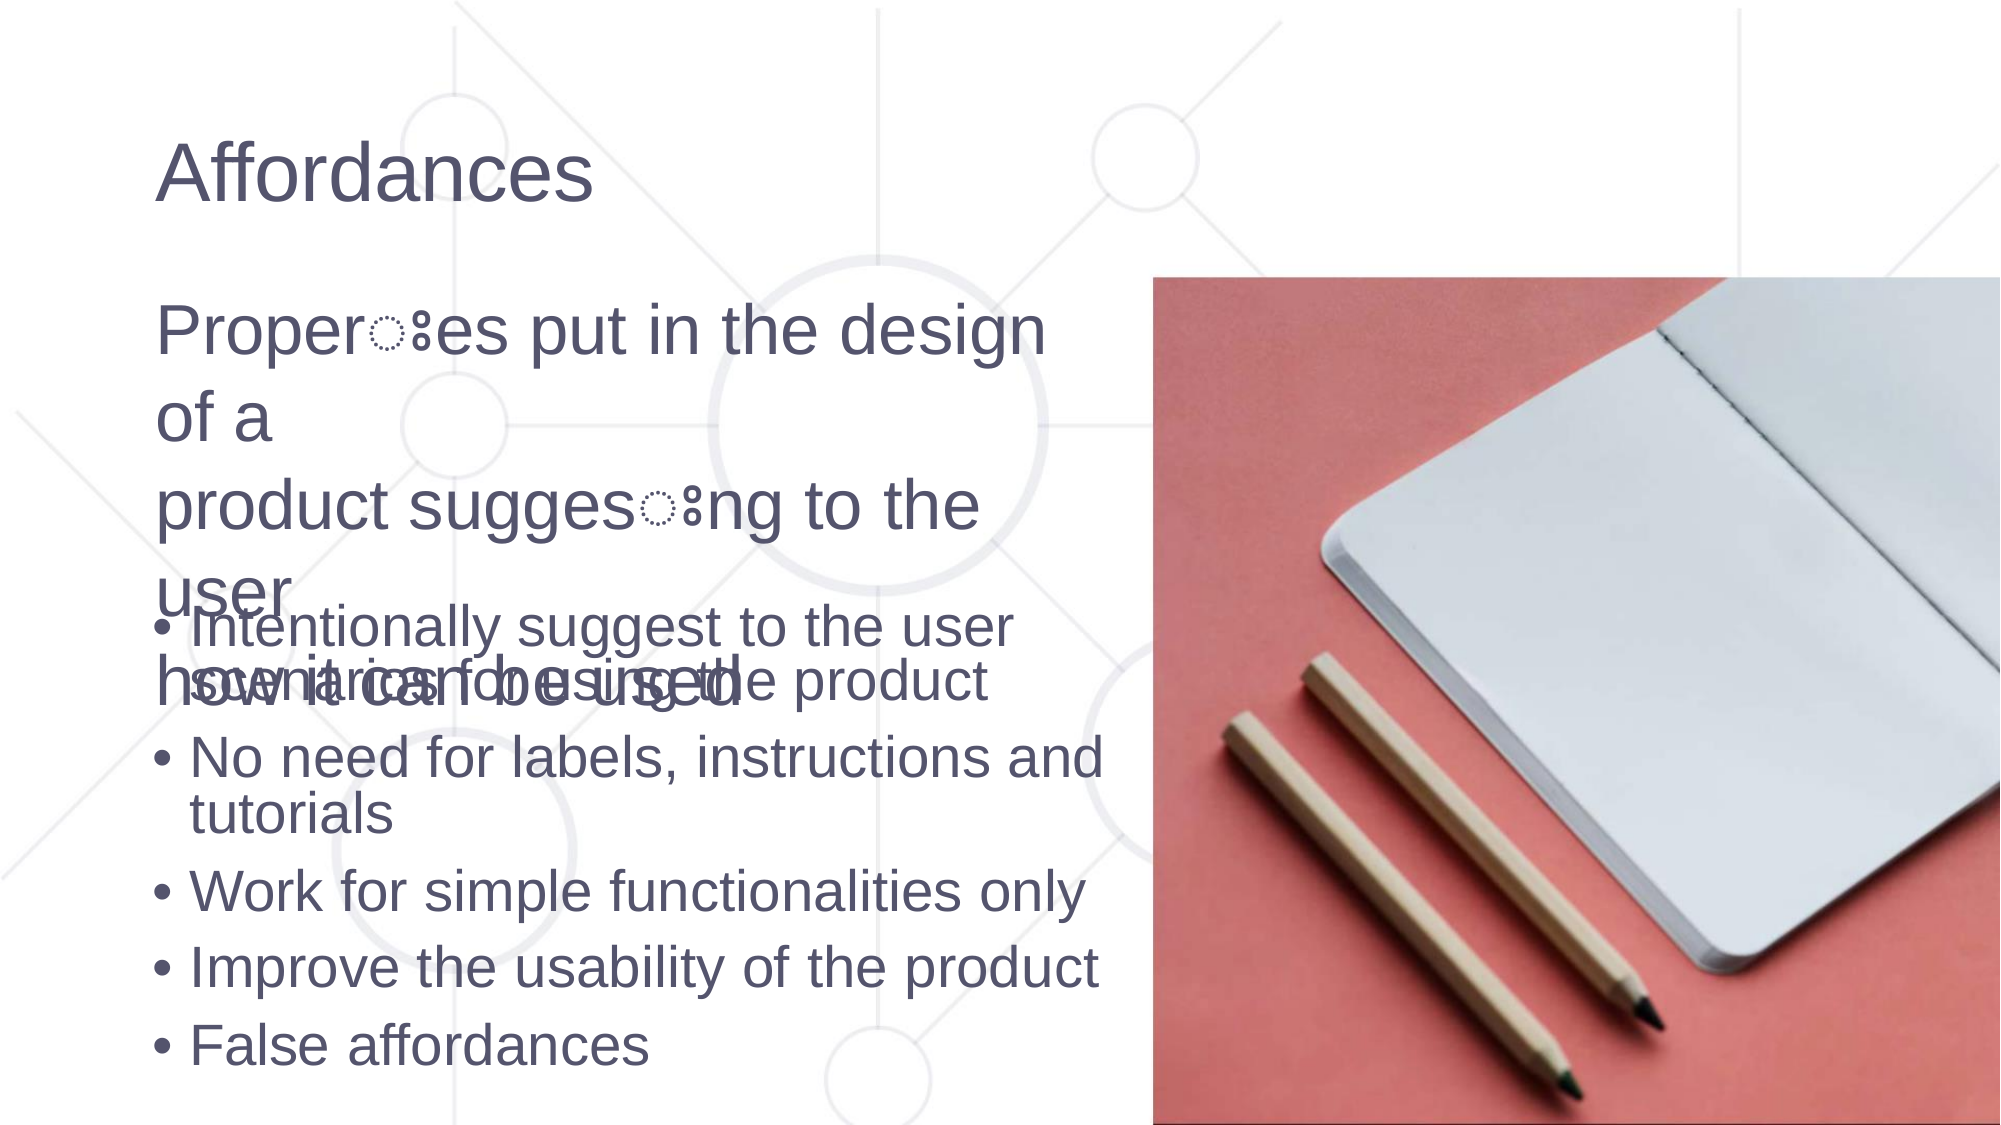

Affordances
Properꢁes put in the design of a
product suggesꢁng to the user
how it can be used
• Intentionally suggest to the user
scenarios for using the product
• No need for labels, instructions and
tutorials
• Work for simple functionalities only
• Improve the usability of the product
• False affordances